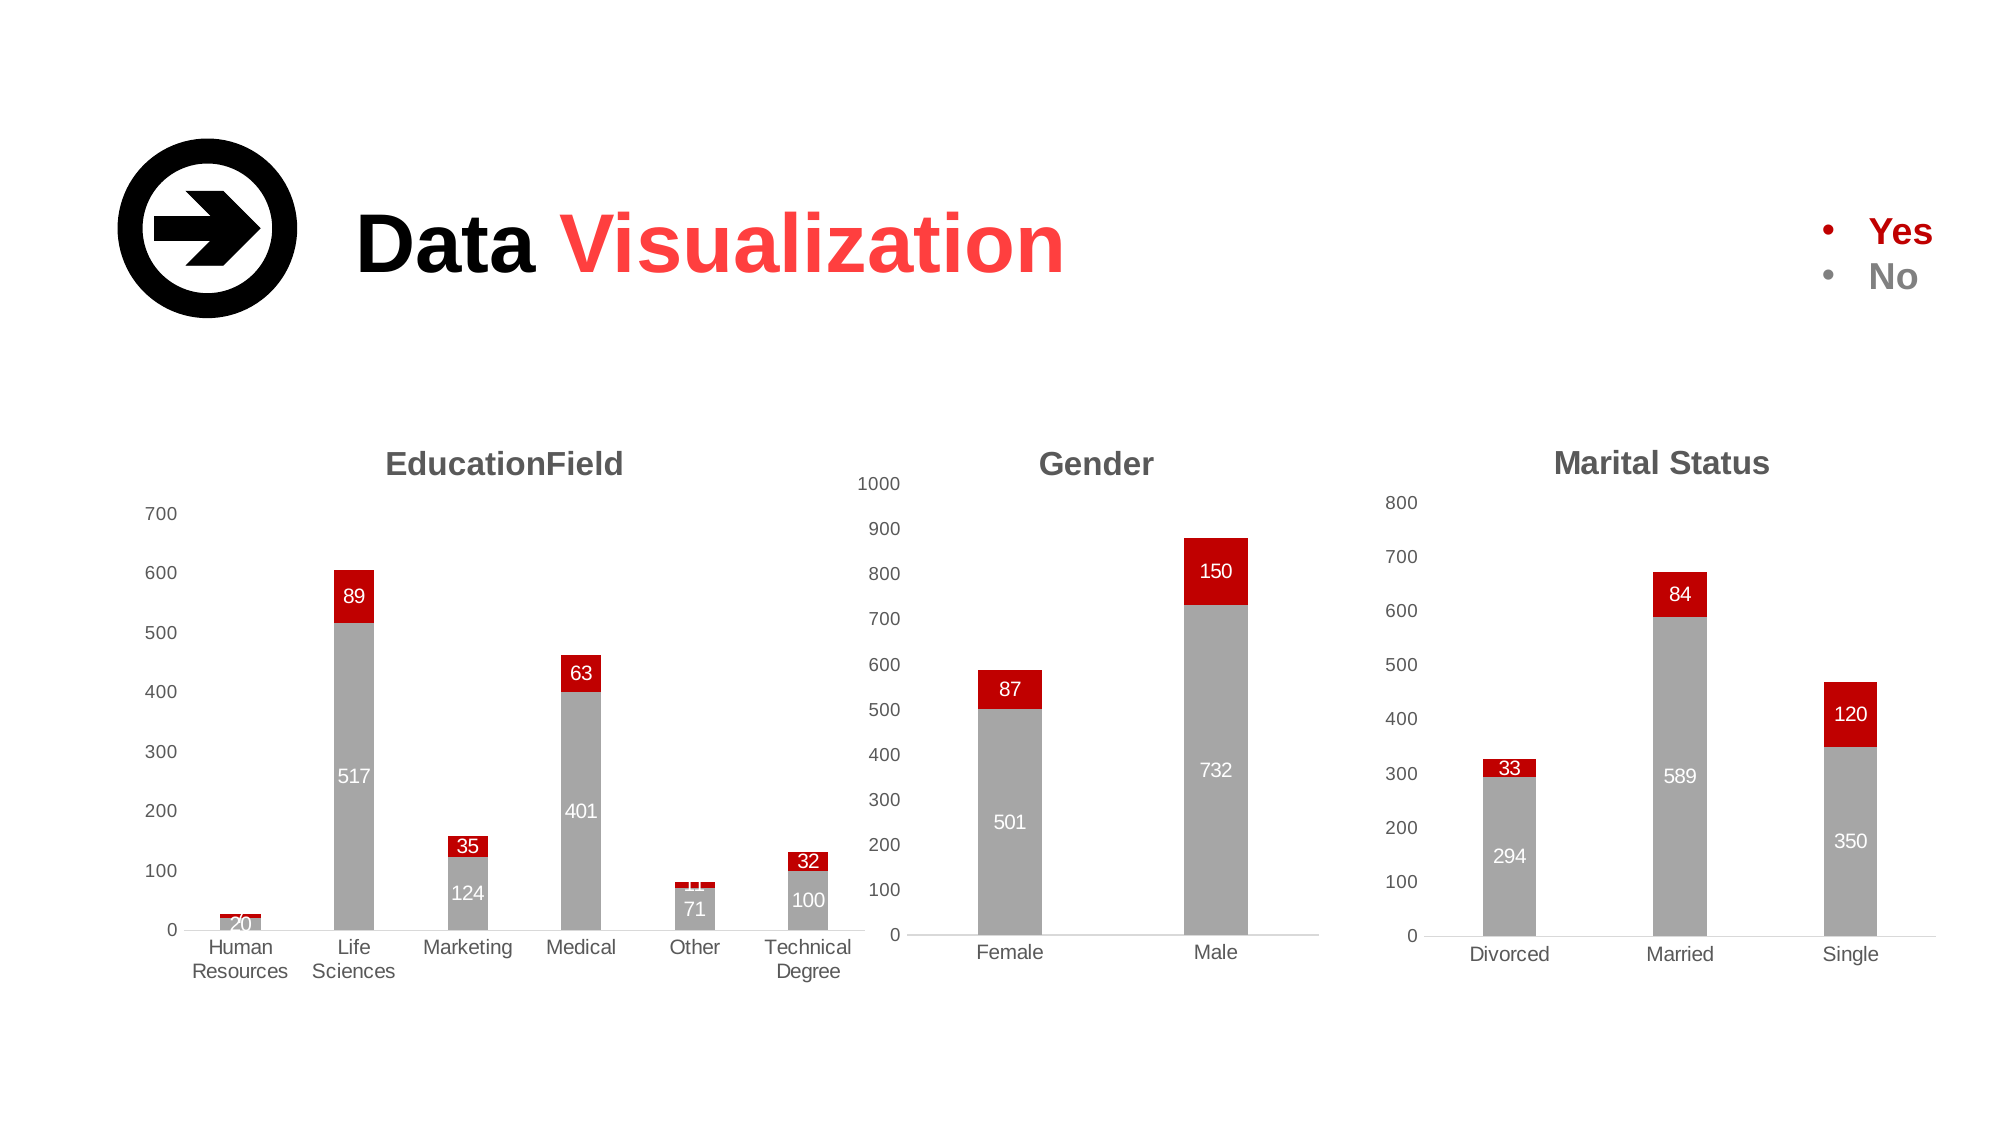

Data Visualization
Yes
No

### Chart: EducationField

| Category | No | Yes |
|---|---|---|
| Human Resources | 20.0 | 7.0 |
| Life Sciences | 517.0 | 89.0 |
| Marketing | 124.0 | 35.0 |
| Medical | 401.0 | 63.0 |
| Other | 71.0 | 11.0 |
| Technical Degree | 100.0 | 32.0 |

### Chart: Gender

| Category | No | Yes |
|---|---|---|
| Female | 501.0 | 87.0 |
| Male | 732.0 | 150.0 |

### Chart: Marital Status

| Category | No | Yes |
|---|---|---|
| Divorced | 294.0 | 33.0 |
| Married | 589.0 | 84.0 |
| Single | 350.0 | 120.0 |